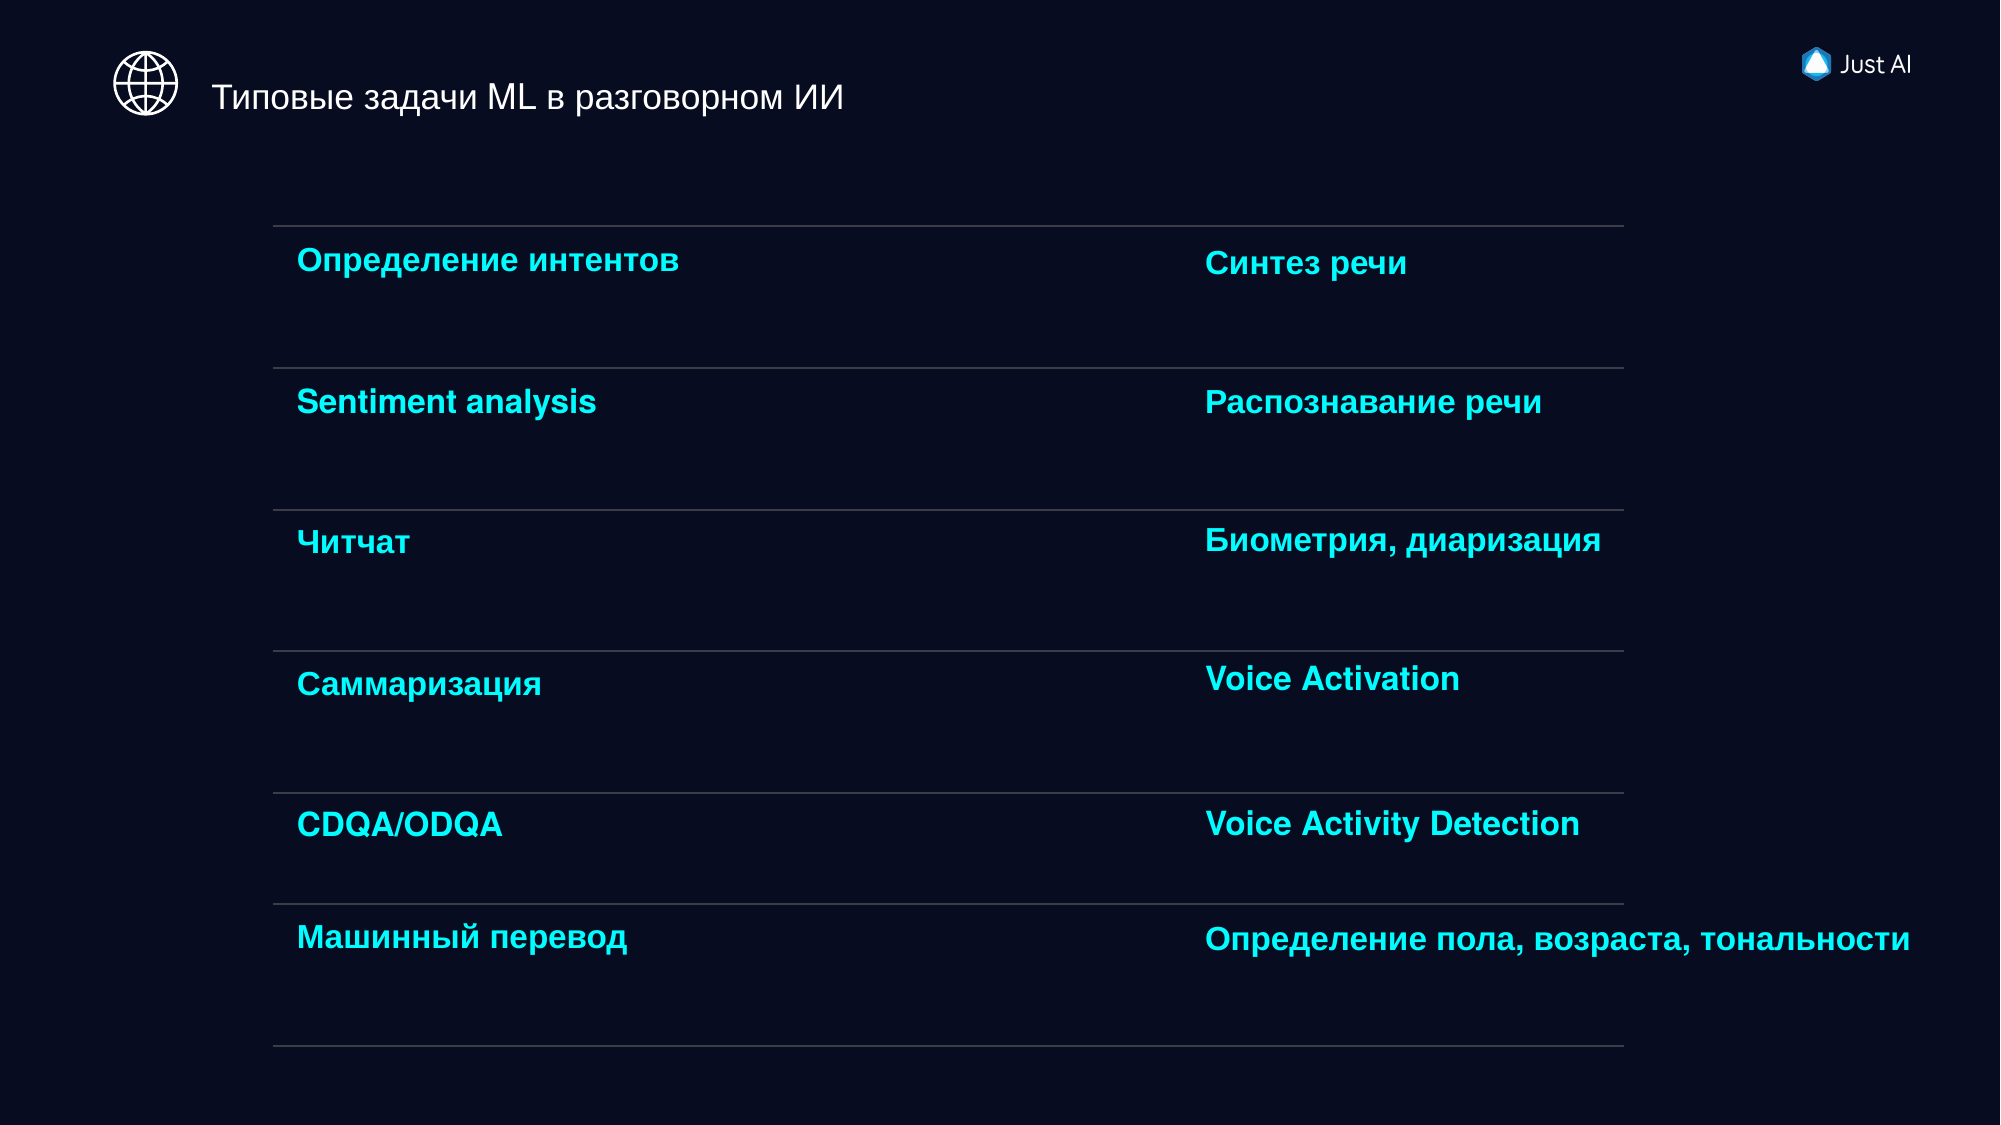

Типовые задачи ML в разговорном ИИ

Определение интентов
Синтез речи
Sentiment analysis
Распознавание речи
Биометрия, диаризация
Читчат
Voice Activation
Саммаризация
Voice Activity Detection
CDQA/ODQA
Машинный перевод
Определение пола, возраста, тональности